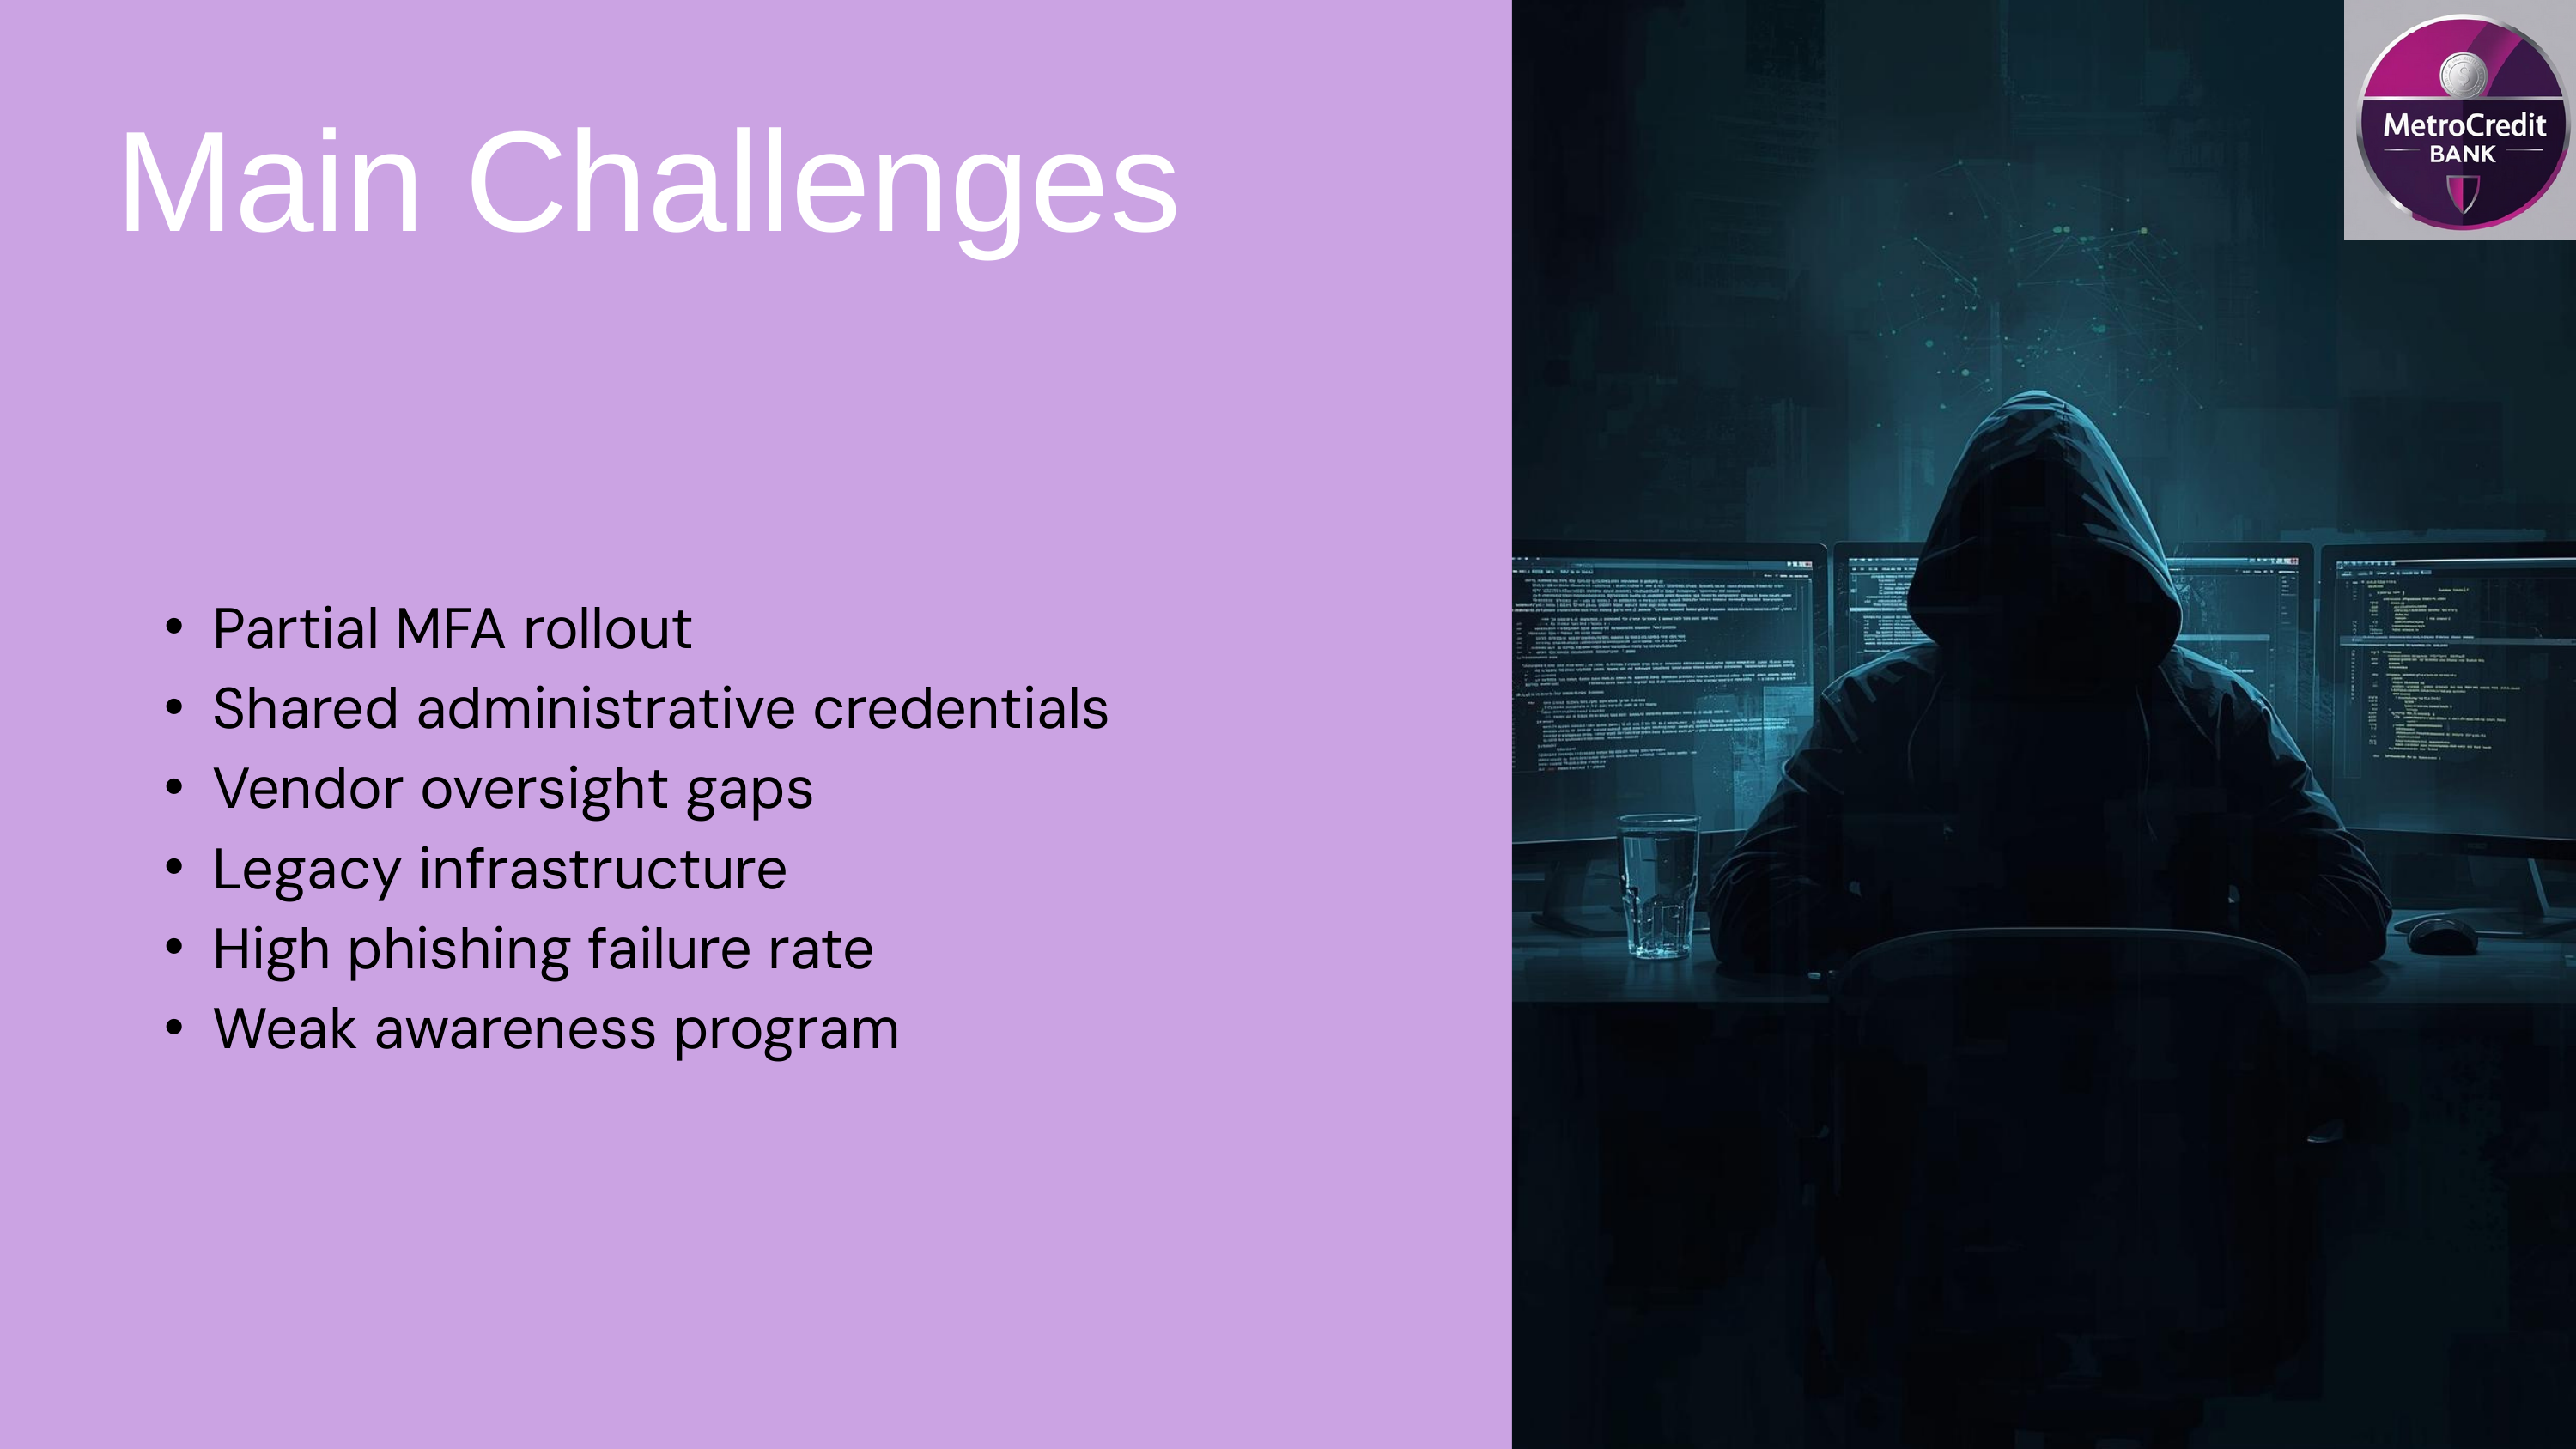

Main Challenges
Partial MFA rollout
Shared administrative credentials
Vendor oversight gaps
Legacy infrastructure
High phishing failure rate
Weak awareness program